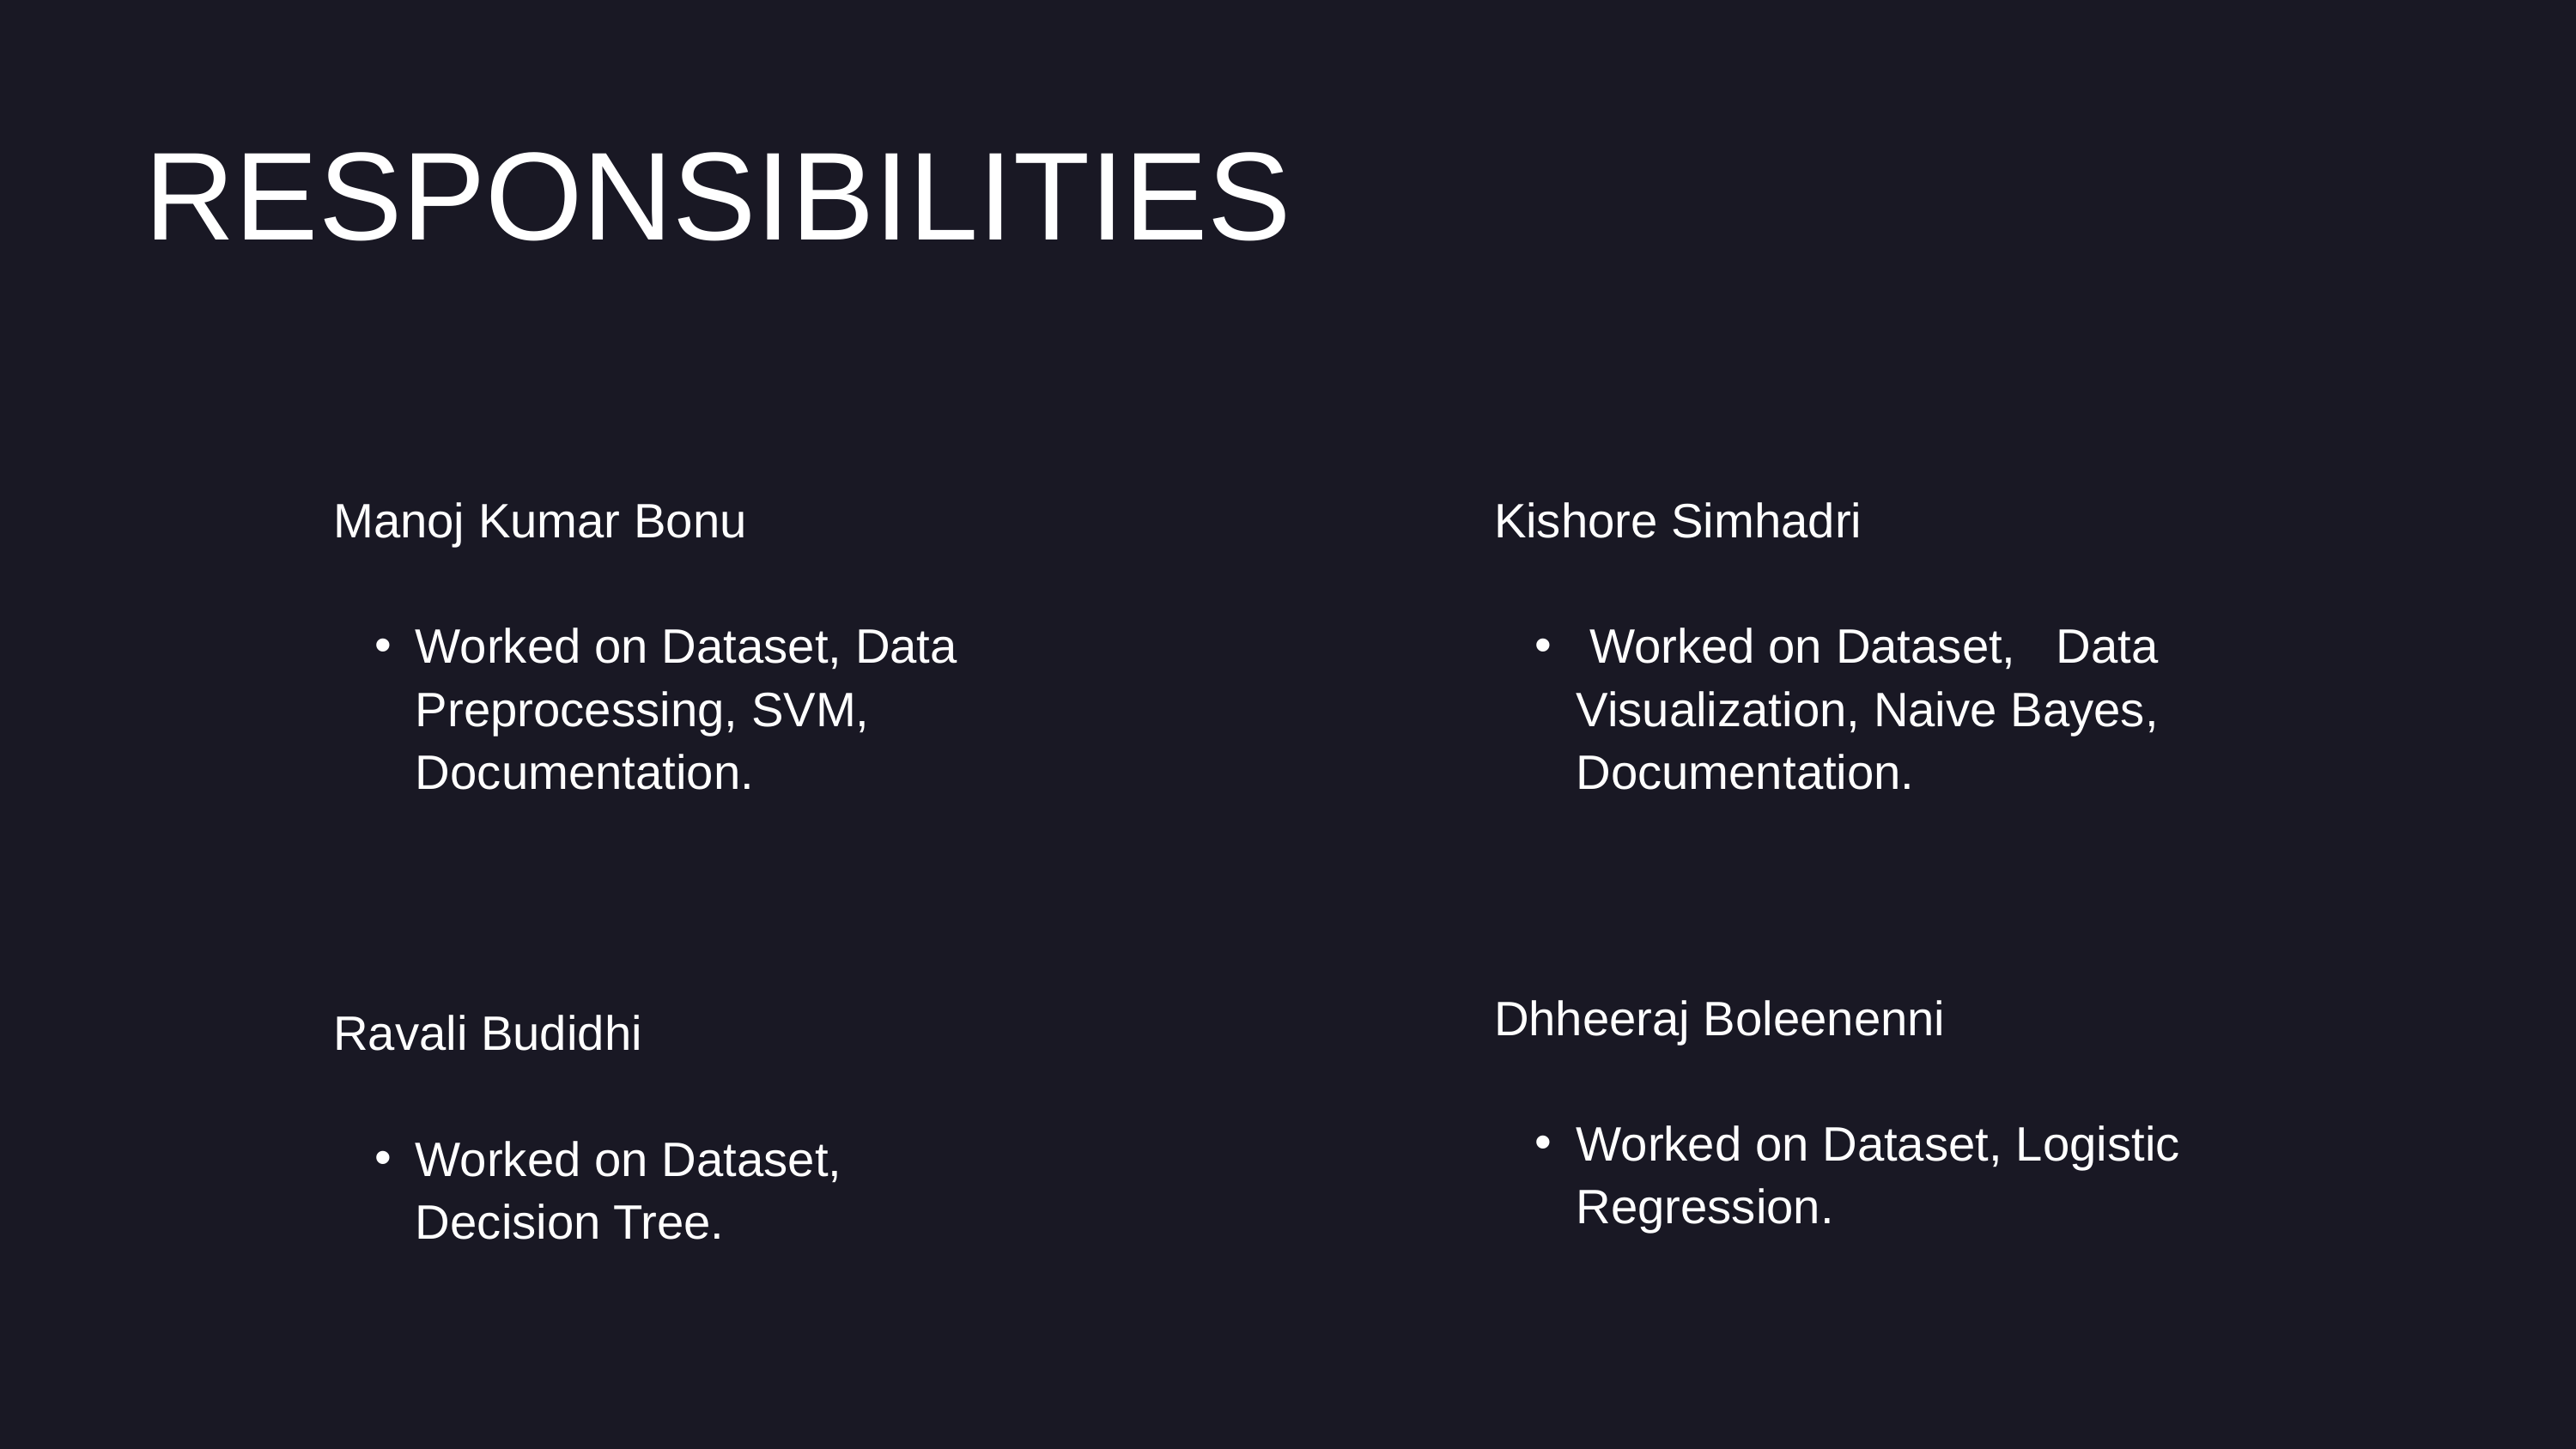

RESPONSIBILITIES
Manoj Kumar Bonu

Worked on Dataset, Data Preprocessing, SVM, Documentation.
Kishore Simhadri

 Worked on Dataset,   Data Visualization, Naive Bayes, Documentation.
Dhheeraj Boleenenni

Worked on Dataset, Logistic Regression.
Ravali Budidhi

Worked on Dataset, Decision Tree.